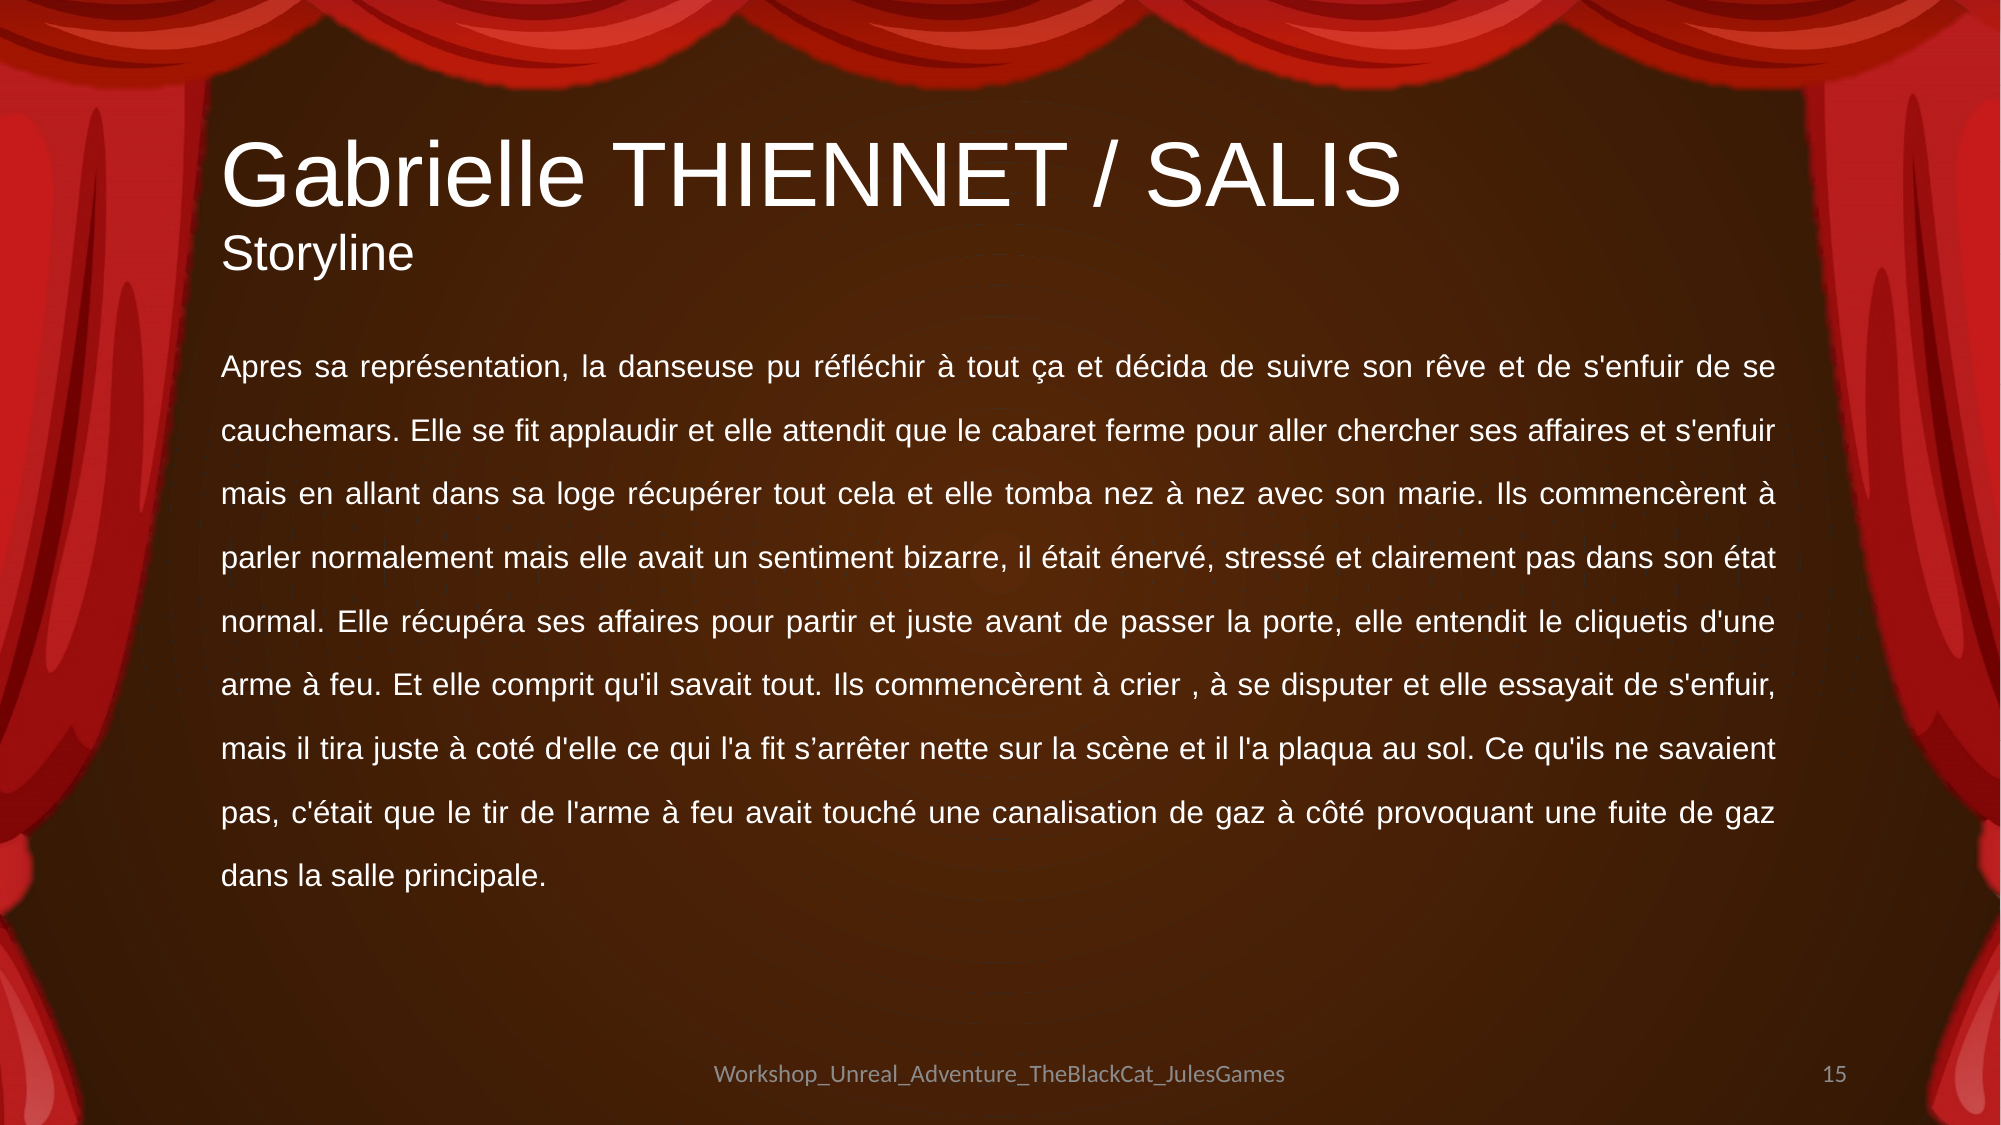

# Gabrielle THIENNET / SALIS Storyline
Apres sa représentation, la danseuse pu réfléchir à tout ça et décida de suivre son rêve et de s'enfuir de se cauchemars. Elle se fit applaudir et elle attendit que le cabaret ferme pour aller chercher ses affaires et s'enfuir mais en allant dans sa loge récupérer tout cela et elle tomba nez à nez avec son marie. Ils commencèrent à parler normalement mais elle avait un sentiment bizarre, il était énervé, stressé et clairement pas dans son état normal. Elle récupéra ses affaires pour partir et juste avant de passer la porte, elle entendit le cliquetis d'une arme à feu. Et elle comprit qu'il savait tout. Ils commencèrent à crier , à se disputer et elle essayait de s'enfuir, mais il tira juste à coté d'elle ce qui l'a fit s’arrêter nette sur la scène et il l'a plaqua au sol. Ce qu'ils ne savaient pas, c'était que le tir de l'arme à feu avait touché une canalisation de gaz à côté provoquant une fuite de gaz dans la salle principale.
Workshop_Unreal_Adventure_TheBlackCat_JulesGames
15